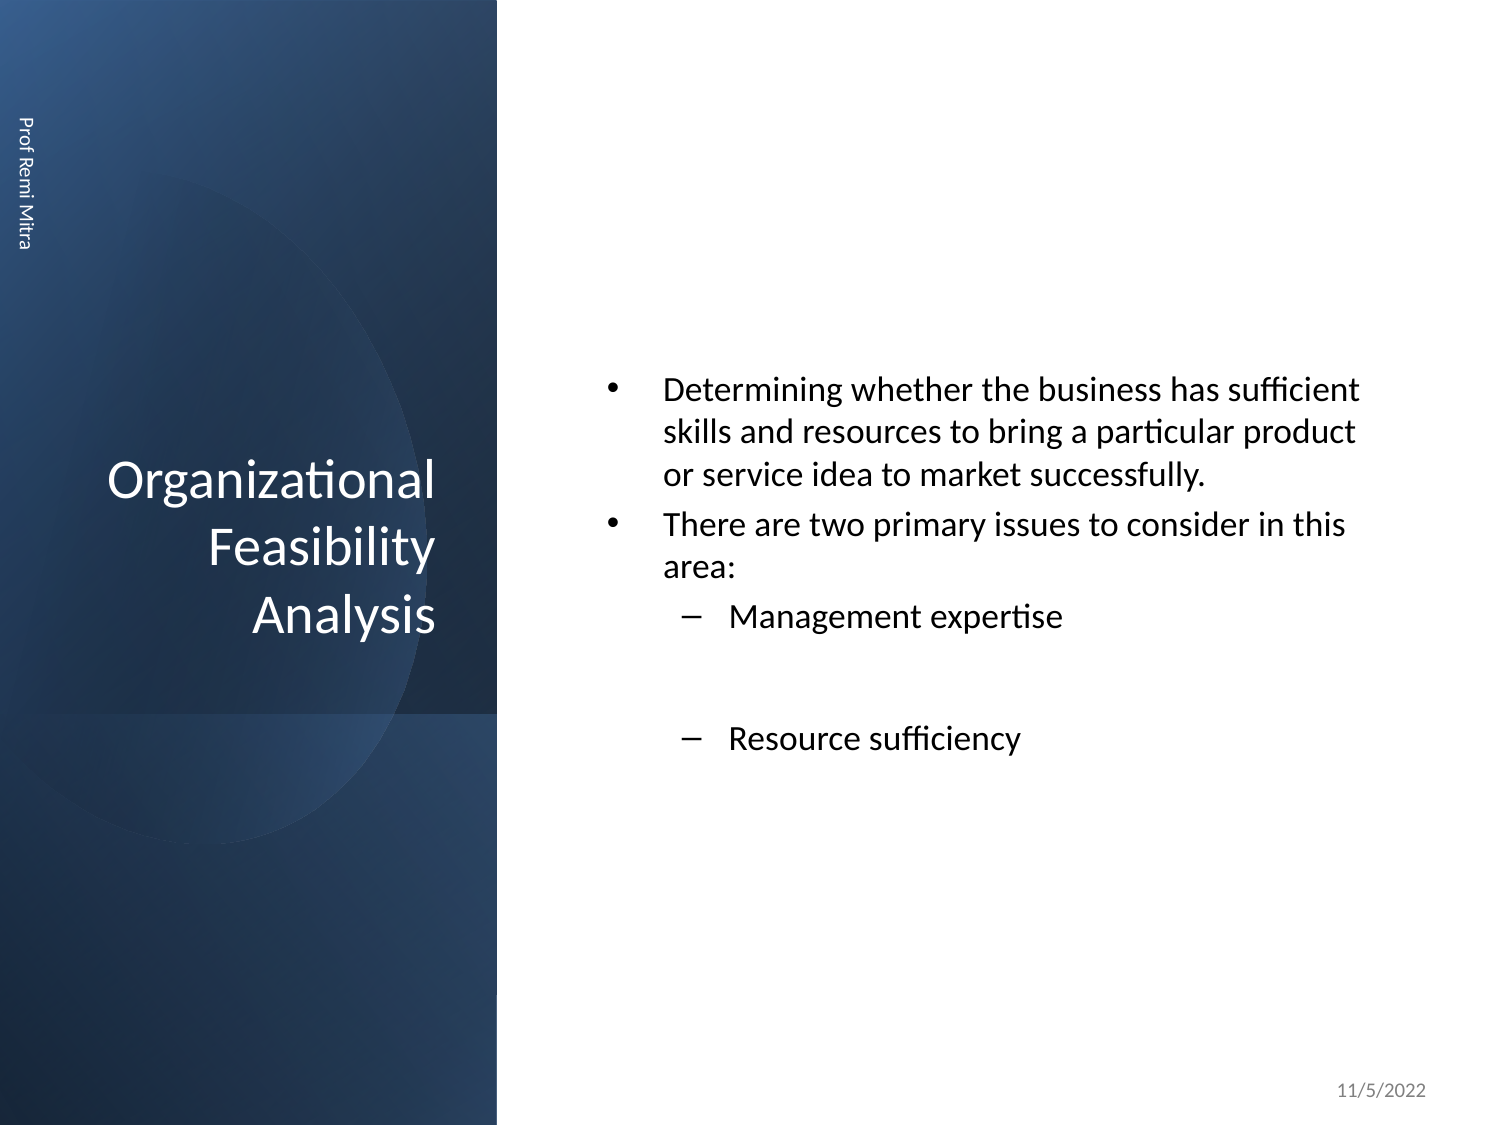

# Organizational Feasibility Analysis
Determining whether the business has sufficient skills and resources to bring a particular product or service idea to market successfully.
There are two primary issues to consider in this area:
Management expertise

Resource sufficiency

Prof Remi Mitra

11/5/2022